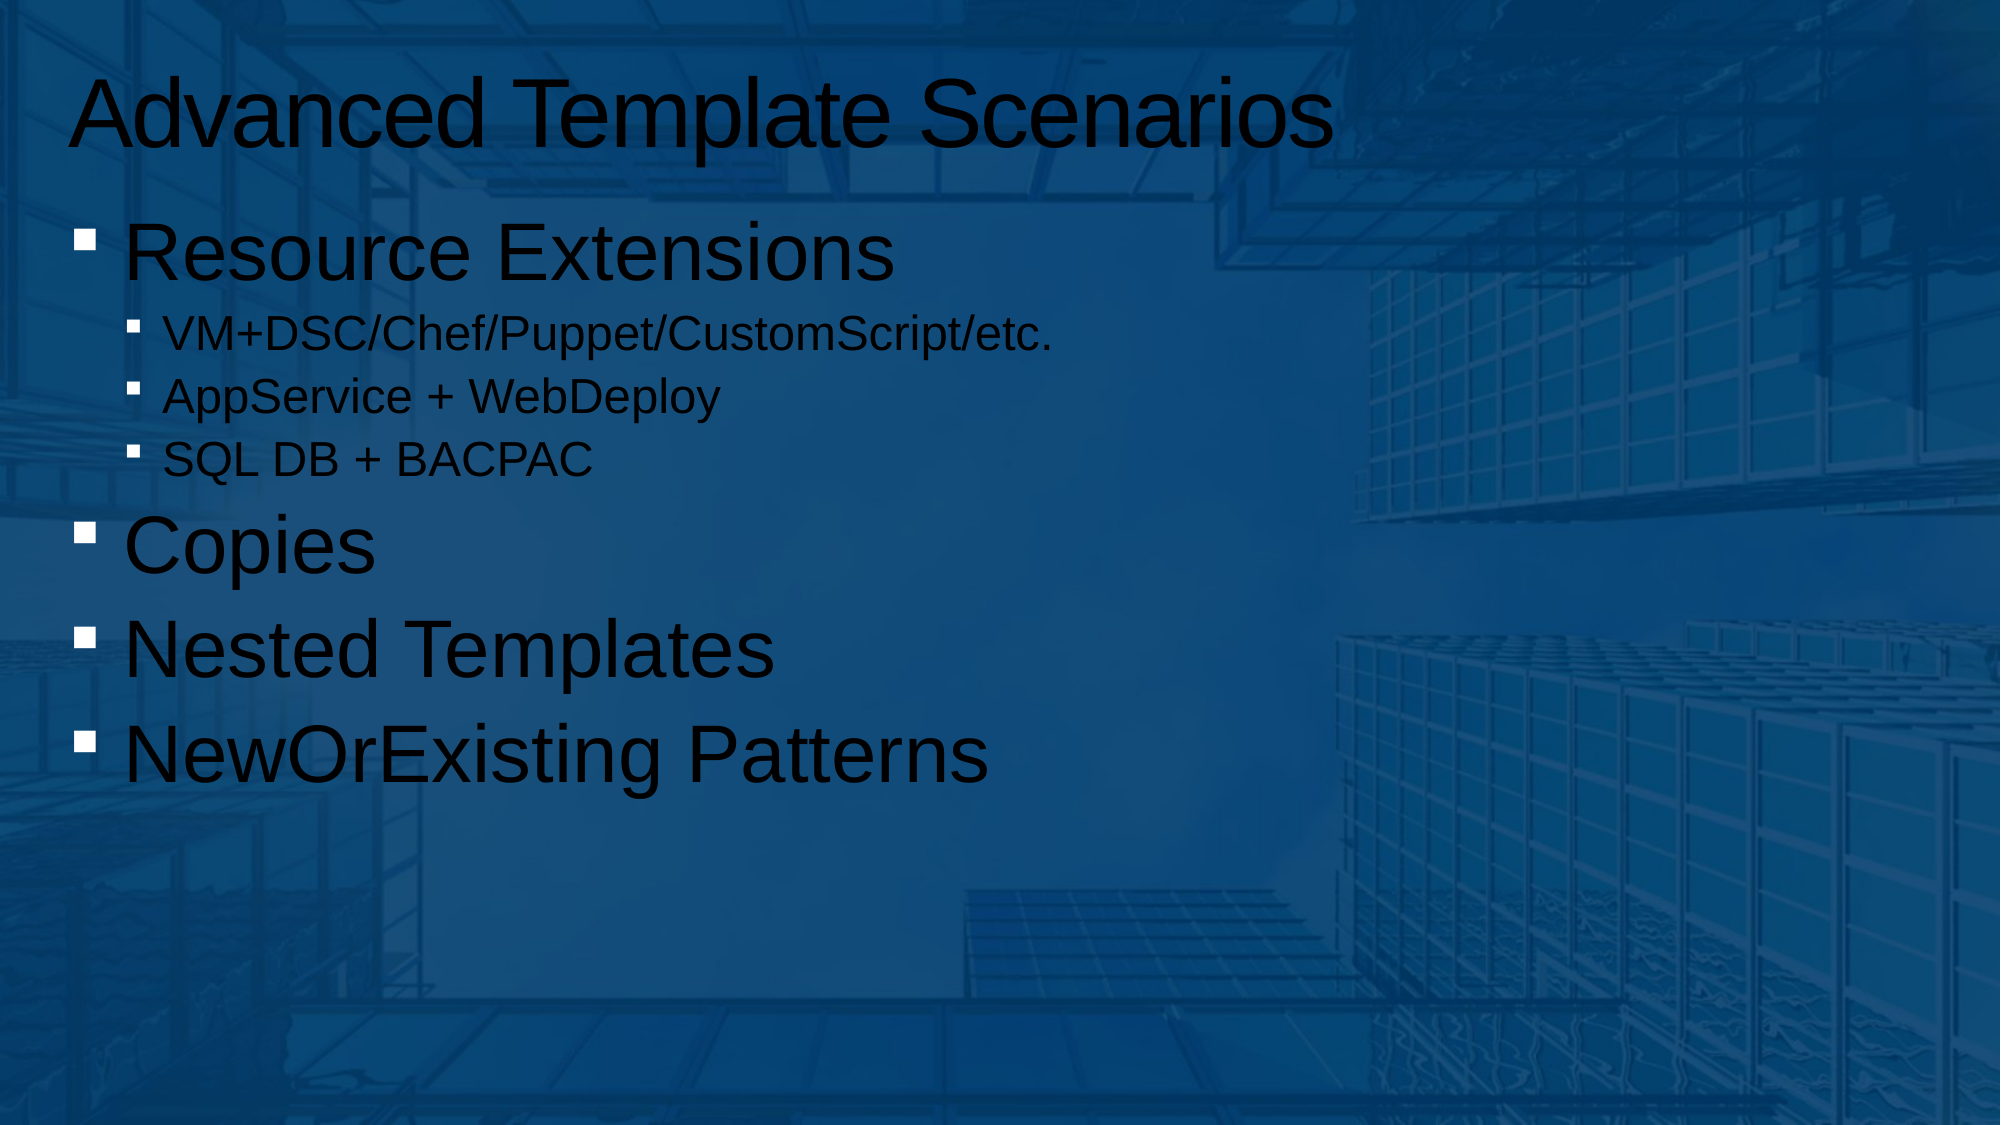

# Advanced Template Scenarios
Resource Extensions
VM+DSC/Chef/Puppet/CustomScript/etc.
AppService + WebDeploy
SQL DB + BACPAC
Copies
Nested Templates
NewOrExisting Patterns